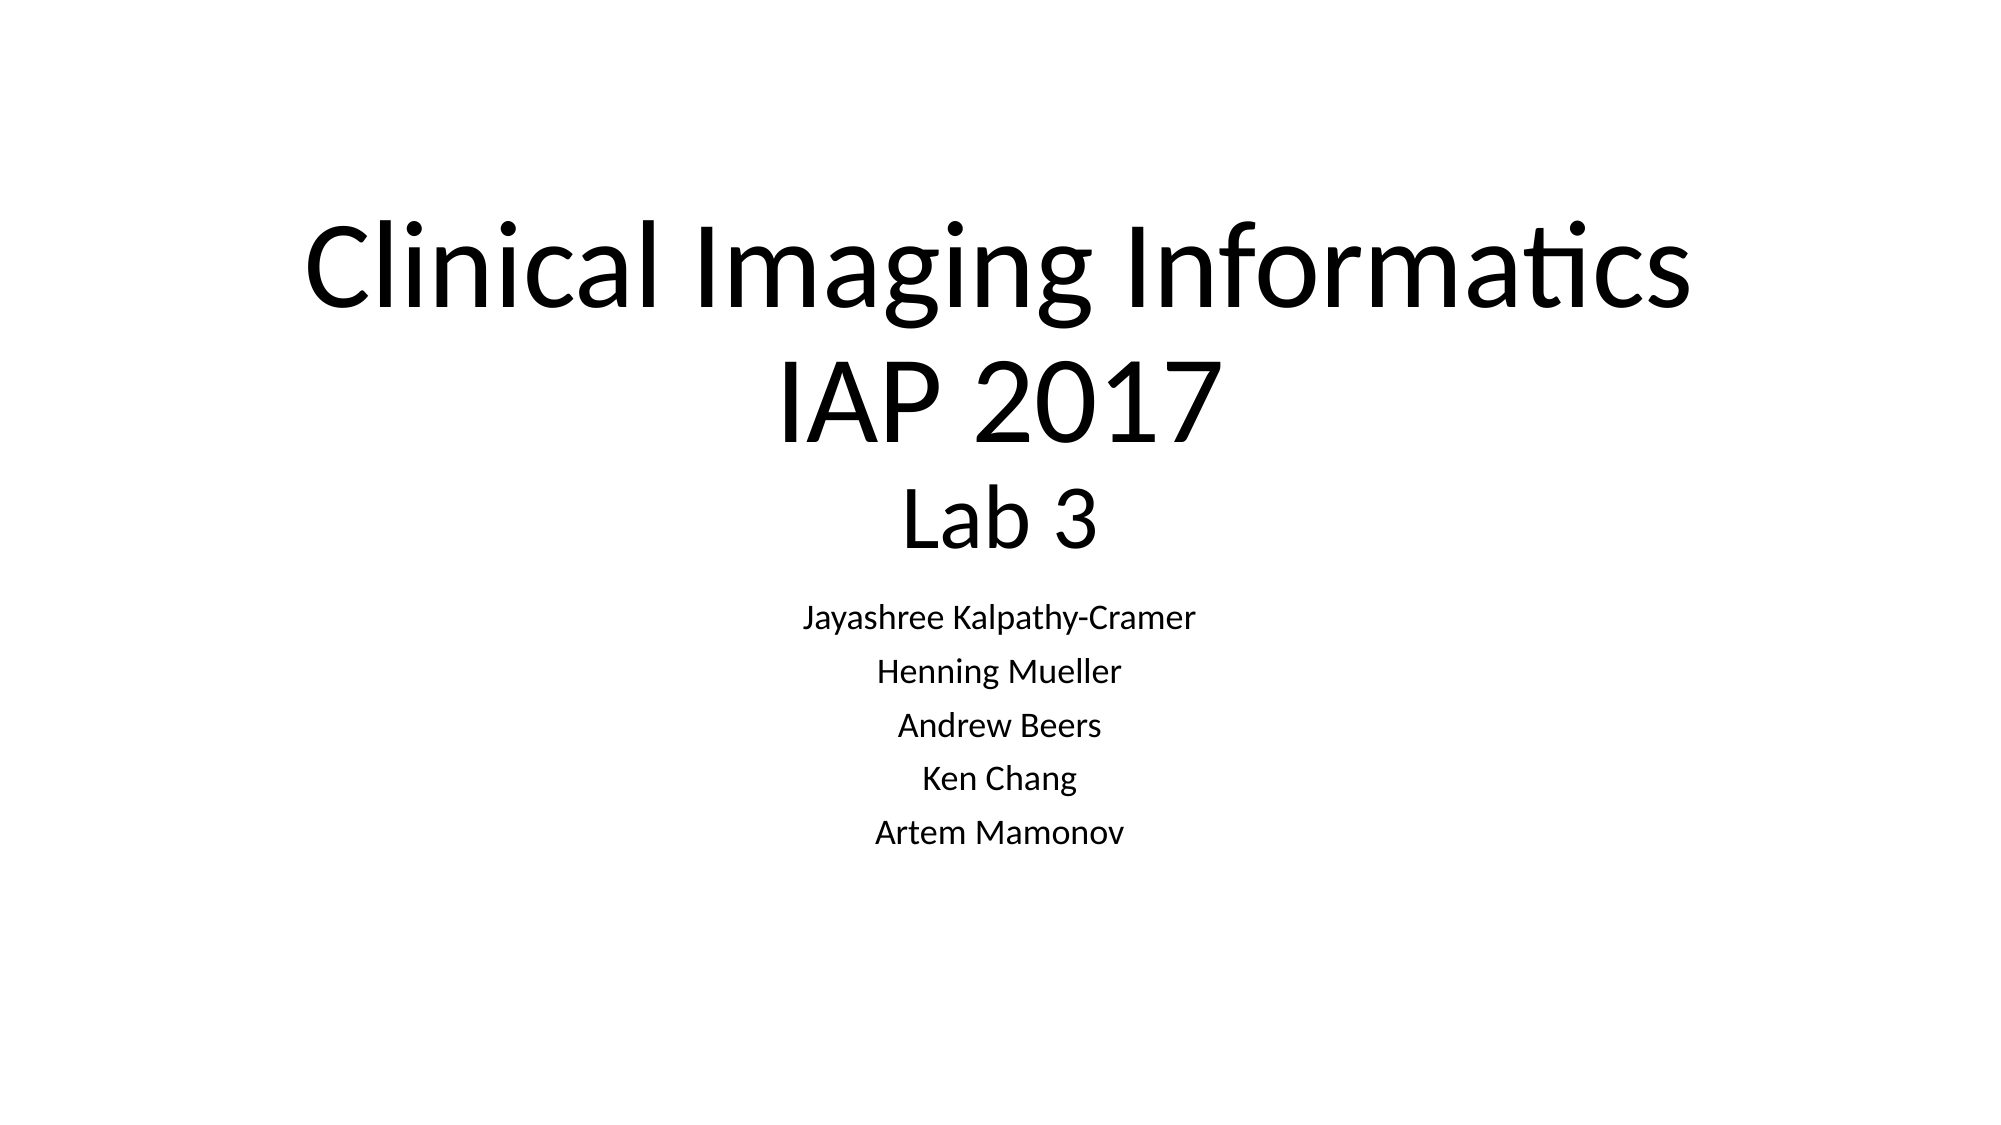

# Clinical Imaging Informatics IAP 2017 Lab 3
Jayashree Kalpathy-Cramer
Henning Mueller
Andrew Beers
Ken Chang
Artem Mamonov